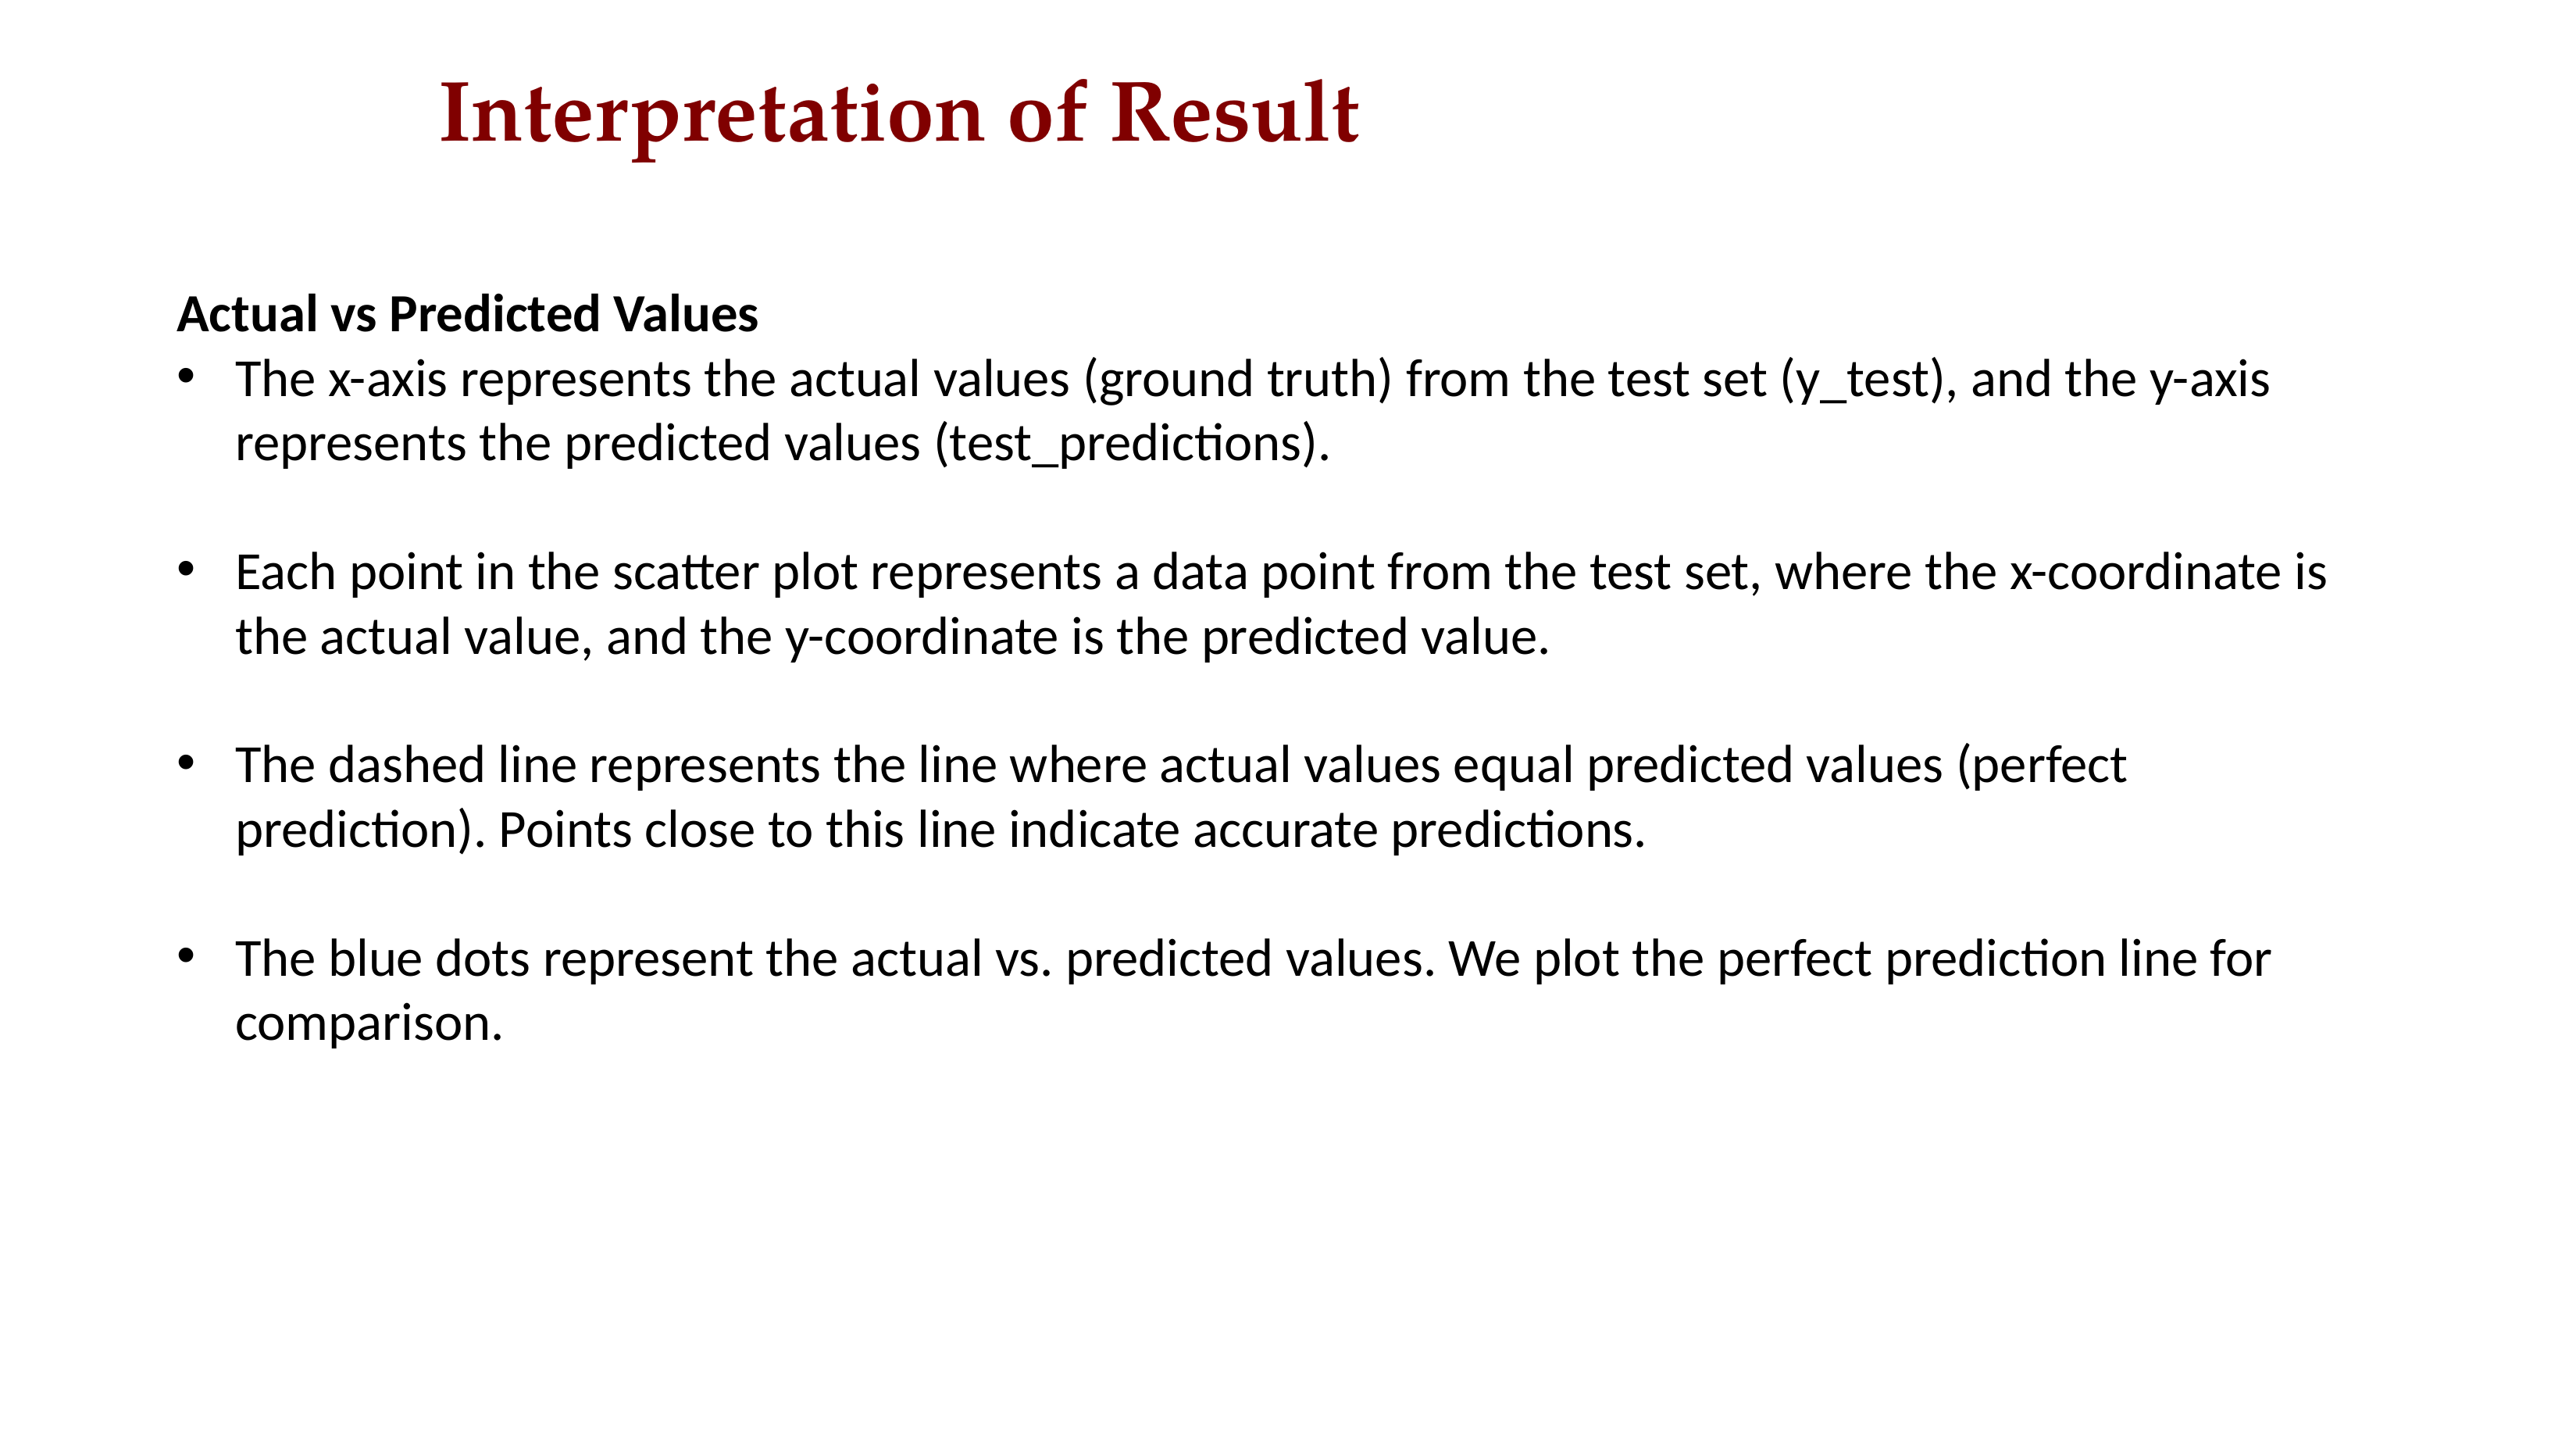

# Interpretation of Result
Actual vs Predicted Values
The x-axis represents the actual values (ground truth) from the test set (y_test), and the y-axis represents the predicted values (test_predictions).

Each point in the scatter plot represents a data point from the test set, where the x-coordinate is the actual value, and the y-coordinate is the predicted value.

The dashed line represents the line where actual values equal predicted values (perfect prediction). Points close to this line indicate accurate predictions.

The blue dots represent the actual vs. predicted values. We plot the perfect prediction line for comparison.